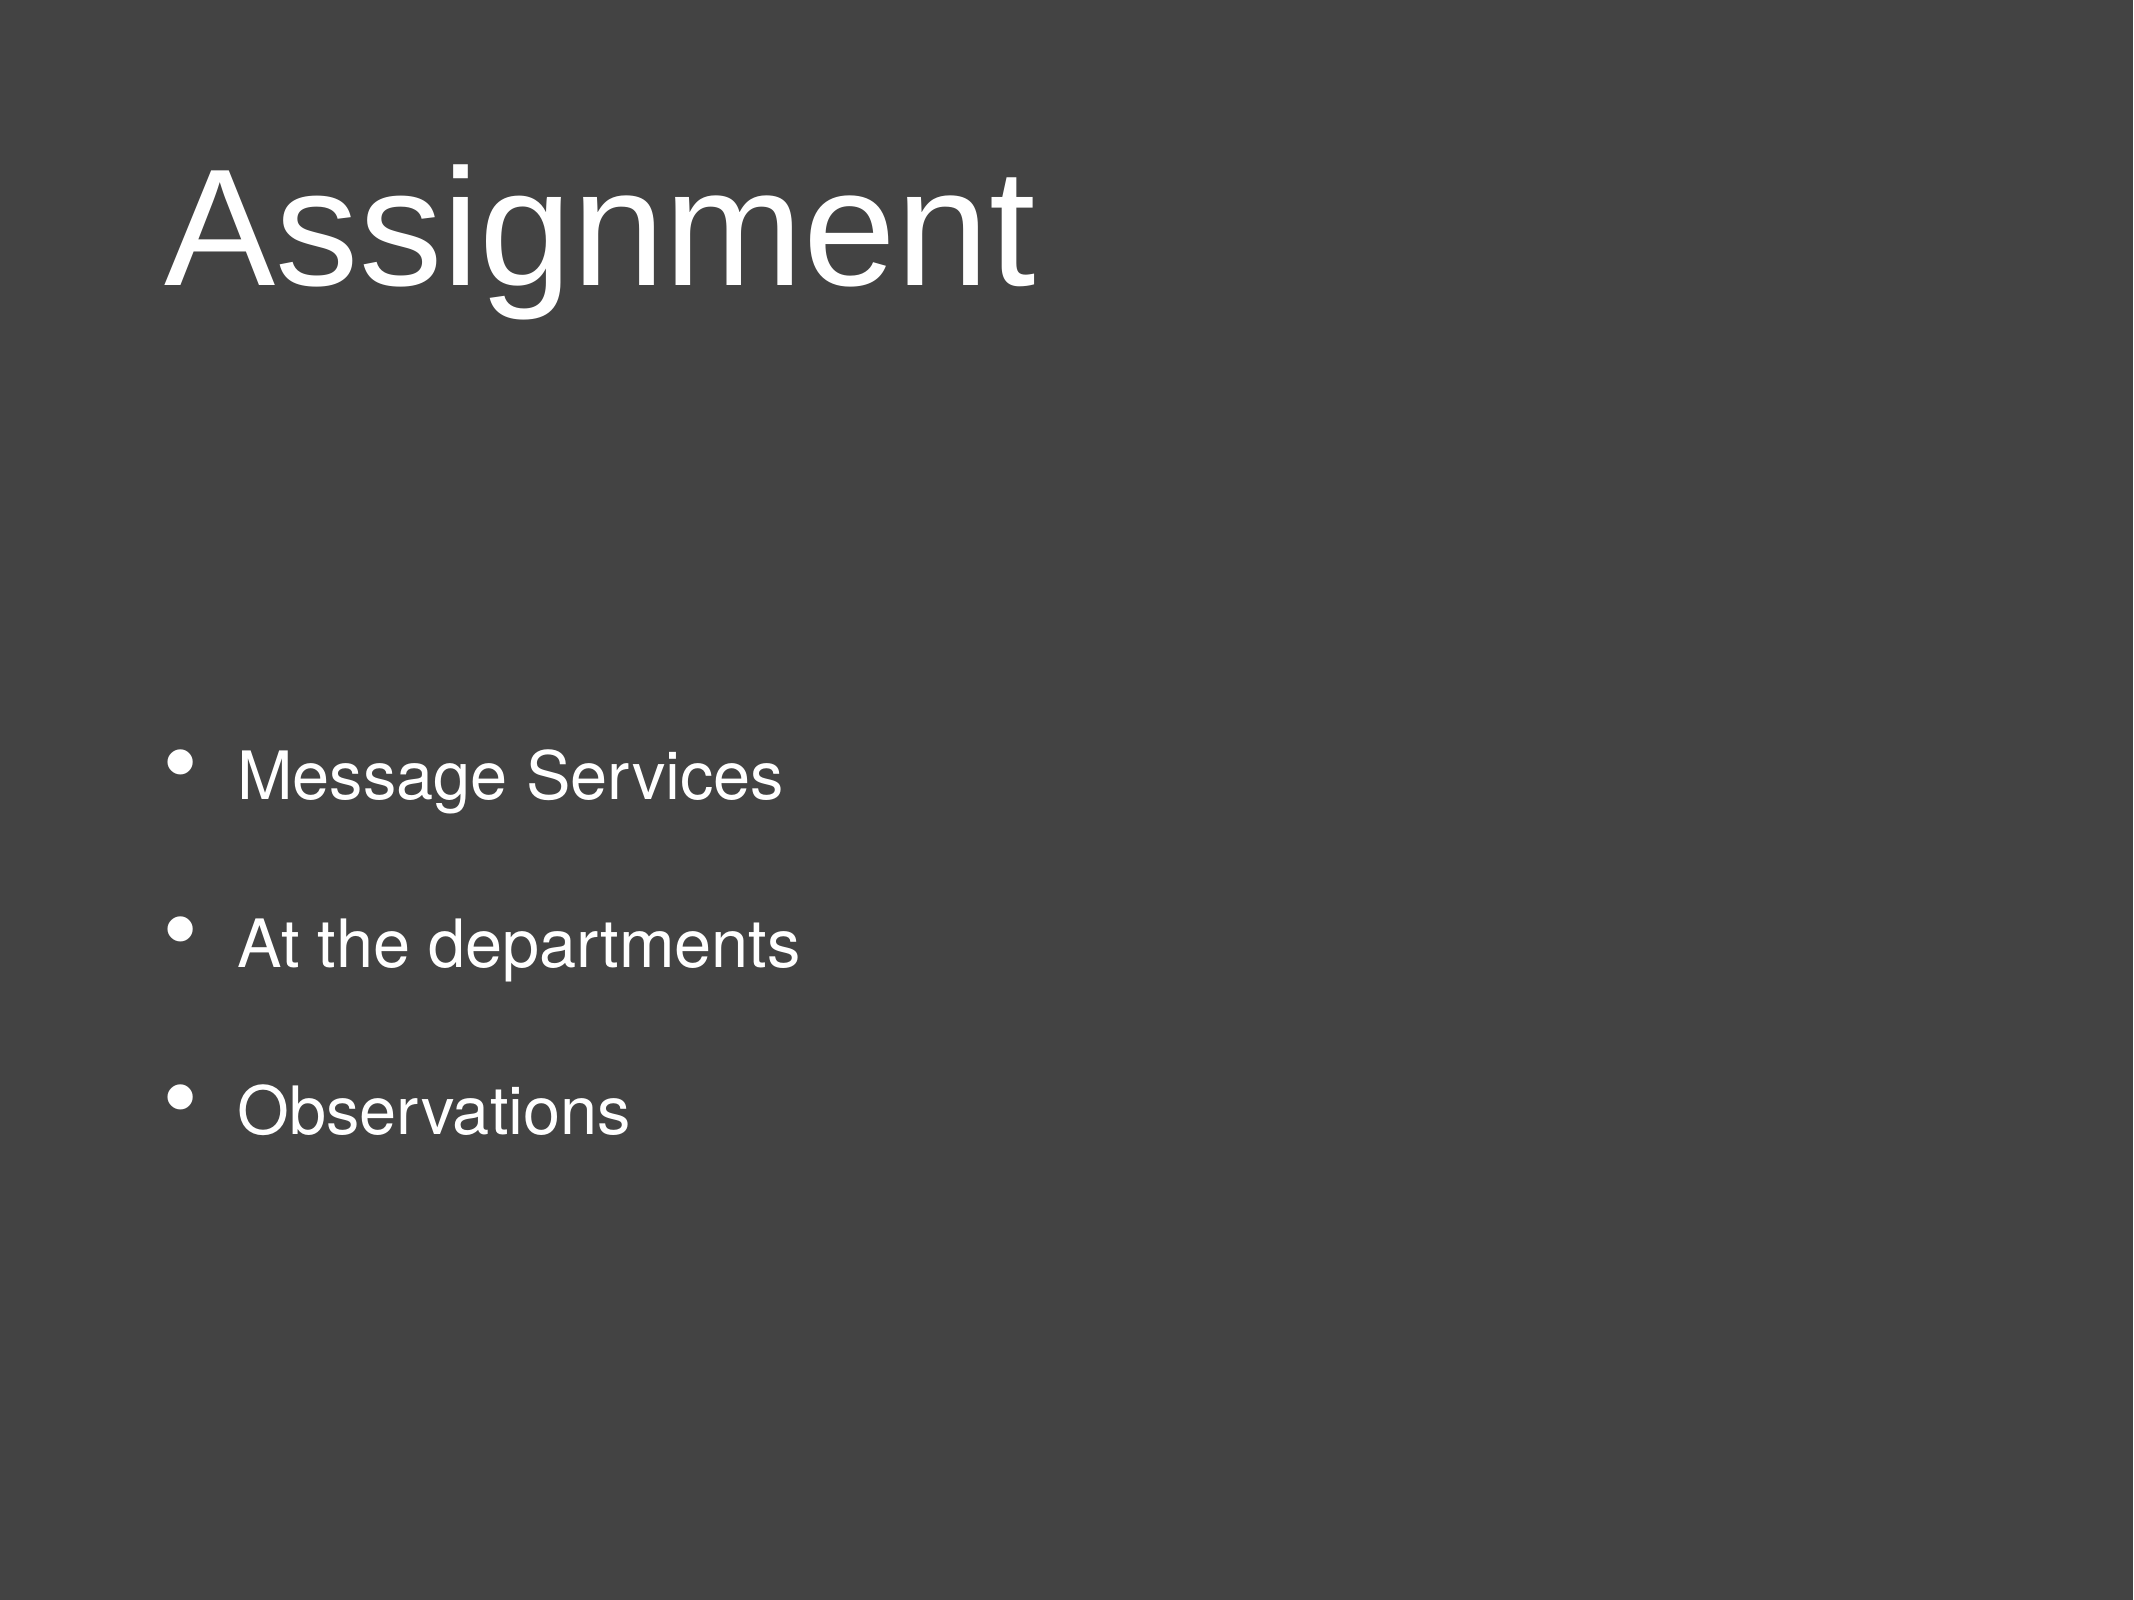

# Assignment
Message Services
At the departments
Observations